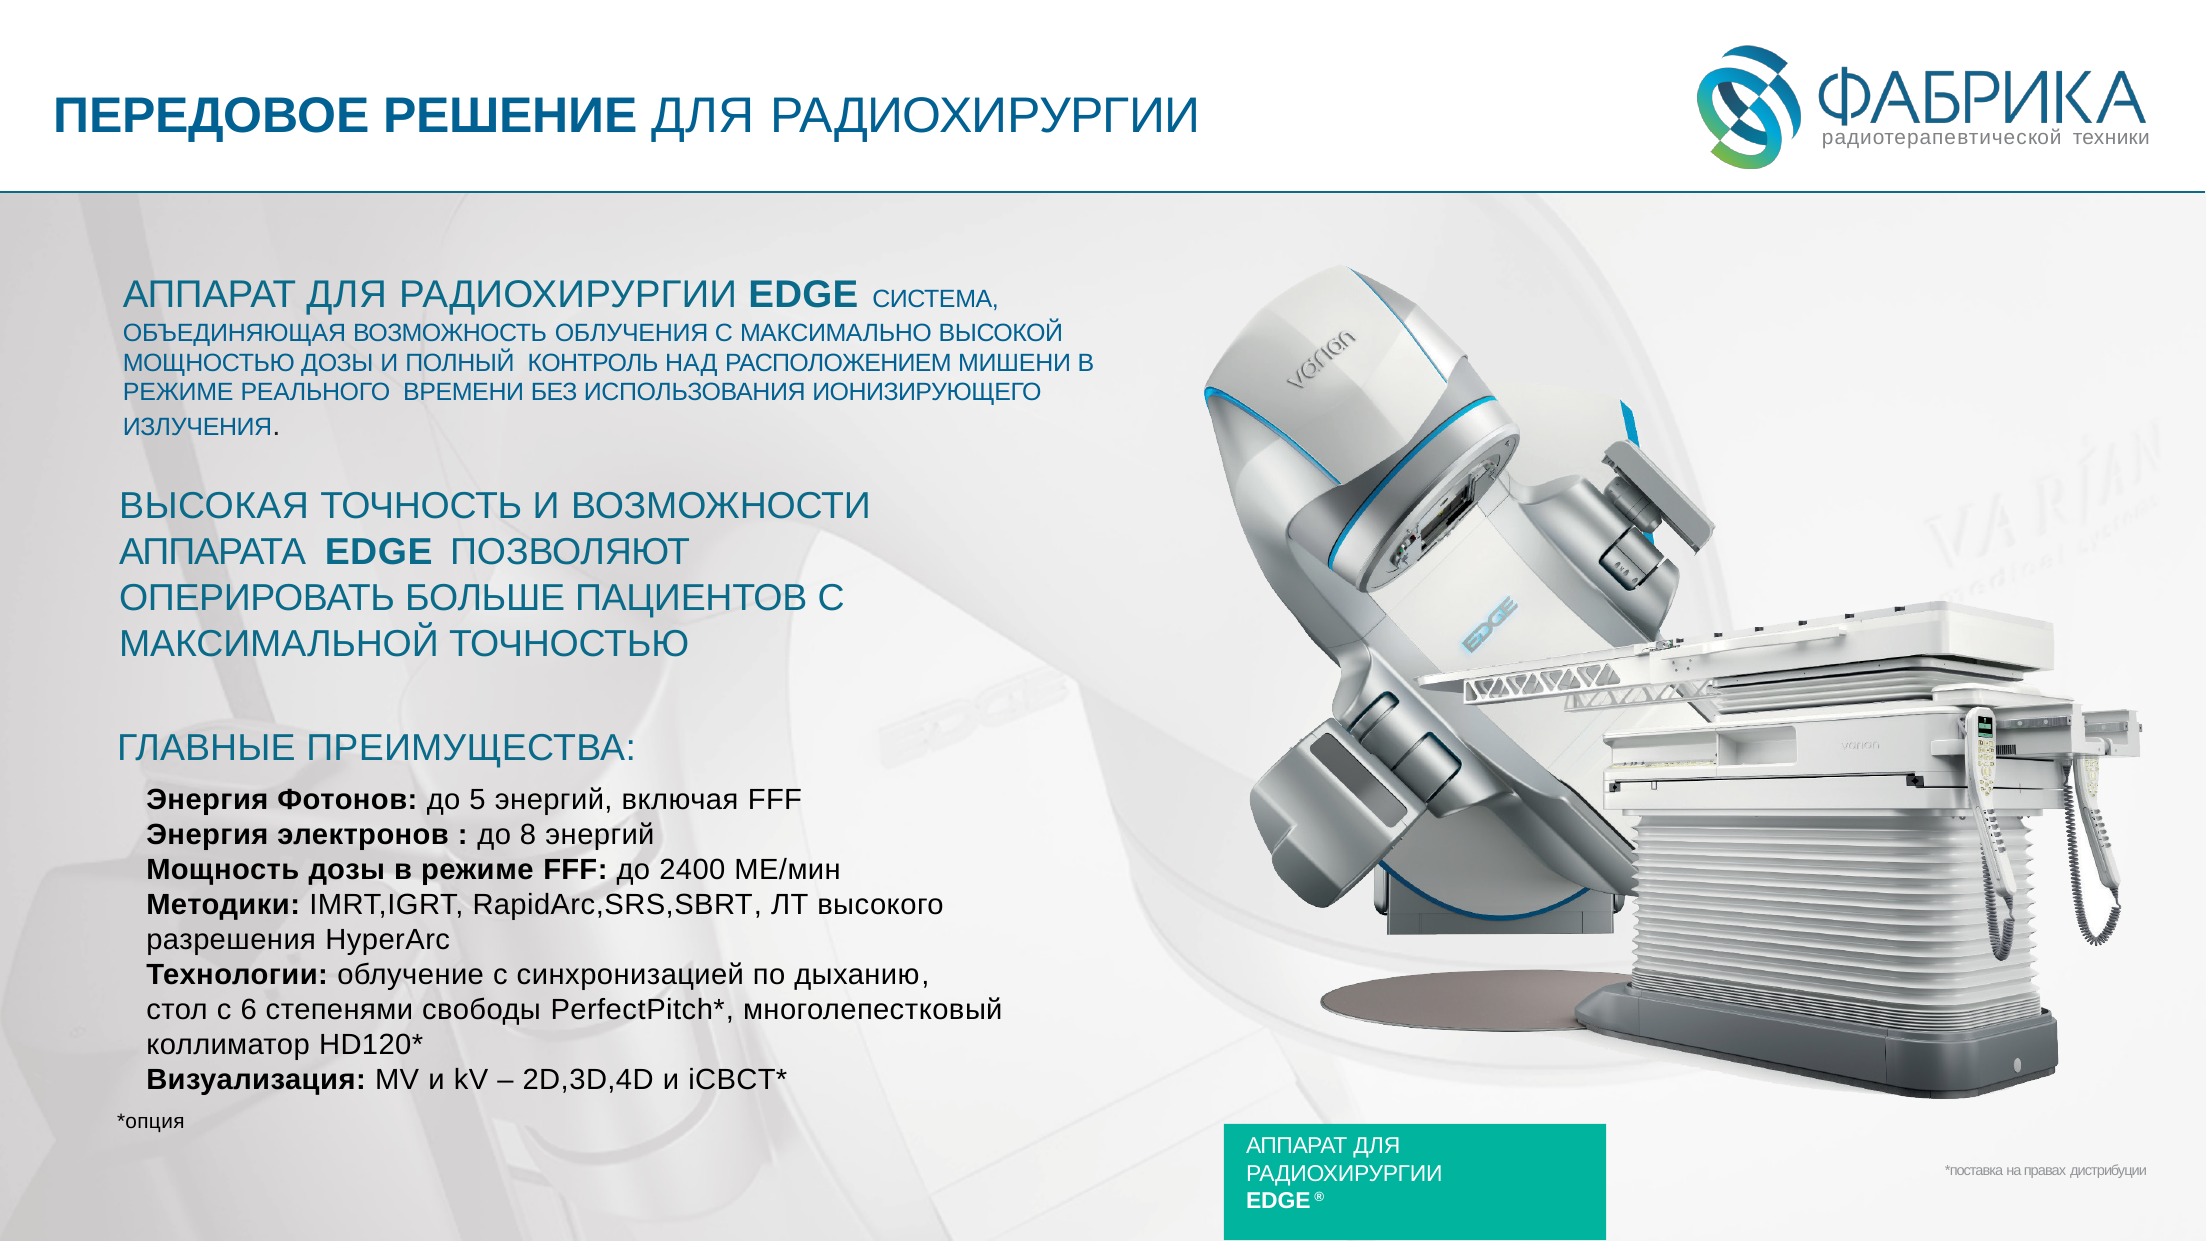

# ПЕРЕДОВОЕ РЕШЕНИЕ ДЛЯ РАДИОХИРУРГИИ

АППАРАТ ДЛЯ РАДИОХИРУРГИИ EDGE  СИСТЕМА, ОБЪЕДИНЯЮЩАЯ ВОЗМОЖНОСТЬ ОБЛУЧЕНИЯ С МАКСИМАЛЬНО ВЫСОКОЙ МОЩНОСТЬЮ ДОЗЫ И ПОЛНЫЙ  КОНТРОЛЬ НАД РАСПОЛОЖЕНИЕМ МИШЕНИ В РЕЖИМЕ РЕАЛЬНОГО  ВРЕМЕНИ БЕЗ ИСПОЛЬЗОВАНИЯ ИОНИЗИРУЮЩЕГО ИЗЛУЧЕНИЯ.
ВЫСОКАЯ ТОЧНОСТЬ И ВОЗМОЖНОСТИ
АППАРАТА  EDGE  ПОЗВОЛЯЮТ
ОПЕРИРОВАТЬ БОЛЬШЕ ПАЦИЕНТОВ С МАКСИМАЛЬНОЙ ТОЧНОСТЬЮ
ГЛАВНЫЕ ПРЕИМУЩЕСТВА:
Энергия Фотонов: до 5 энергий, включая FFF
Энергия электронов : до 8 энергий
Мощность дозы в режиме FFF: до 2400 МЕ/мин
Методики: IMRT,IGRT, RapidArc,SRS,SBRT, ЛТ высокого разрешения HyperArc
Технологии: облучение с синхронизацией по дыханию,
стол с 6 степенями свободы PerfectPitch*, многолепестковый коллиматор HD120*
Визуализация: MV и kV – 2D,3D,4D и iCBCT*
*опция

АППАРАТ ДЛЯ РАДИОХИРУРГИИ
EDGE ®
*поставка на правах дистрибуции